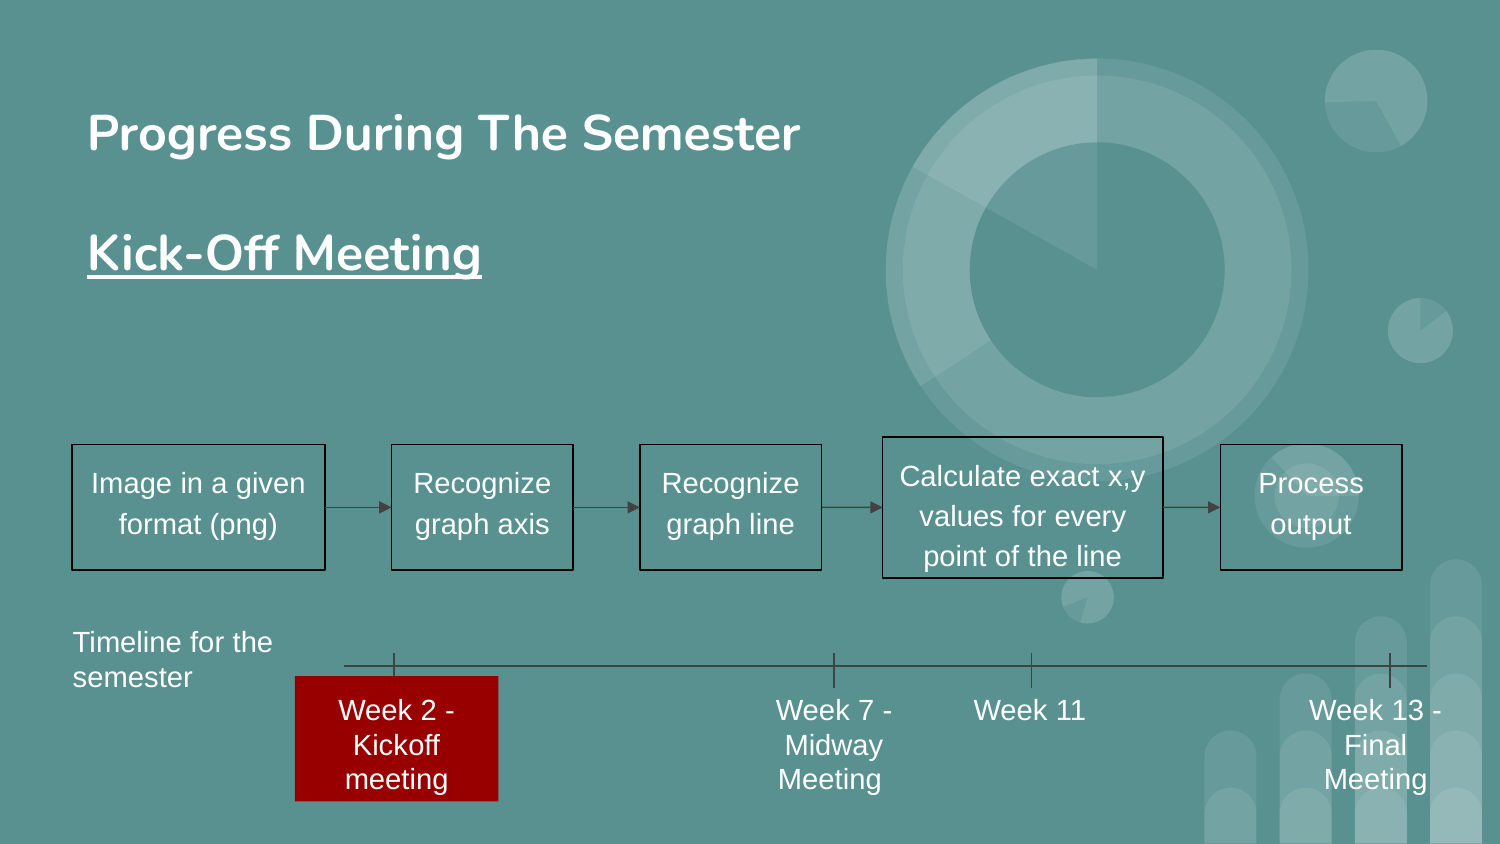

Progress During The Semester

Kick-Off Meeting
Calculate exact x,y values for every point of the line

Image in a given format (png)
Recognize graph axis
Recognize graph line
Process output
Timeline for the semester
Week 2 - Kickoff meeting
Week 7 -
Midway Meeting
Week 11
Week 13 -
Final Meeting